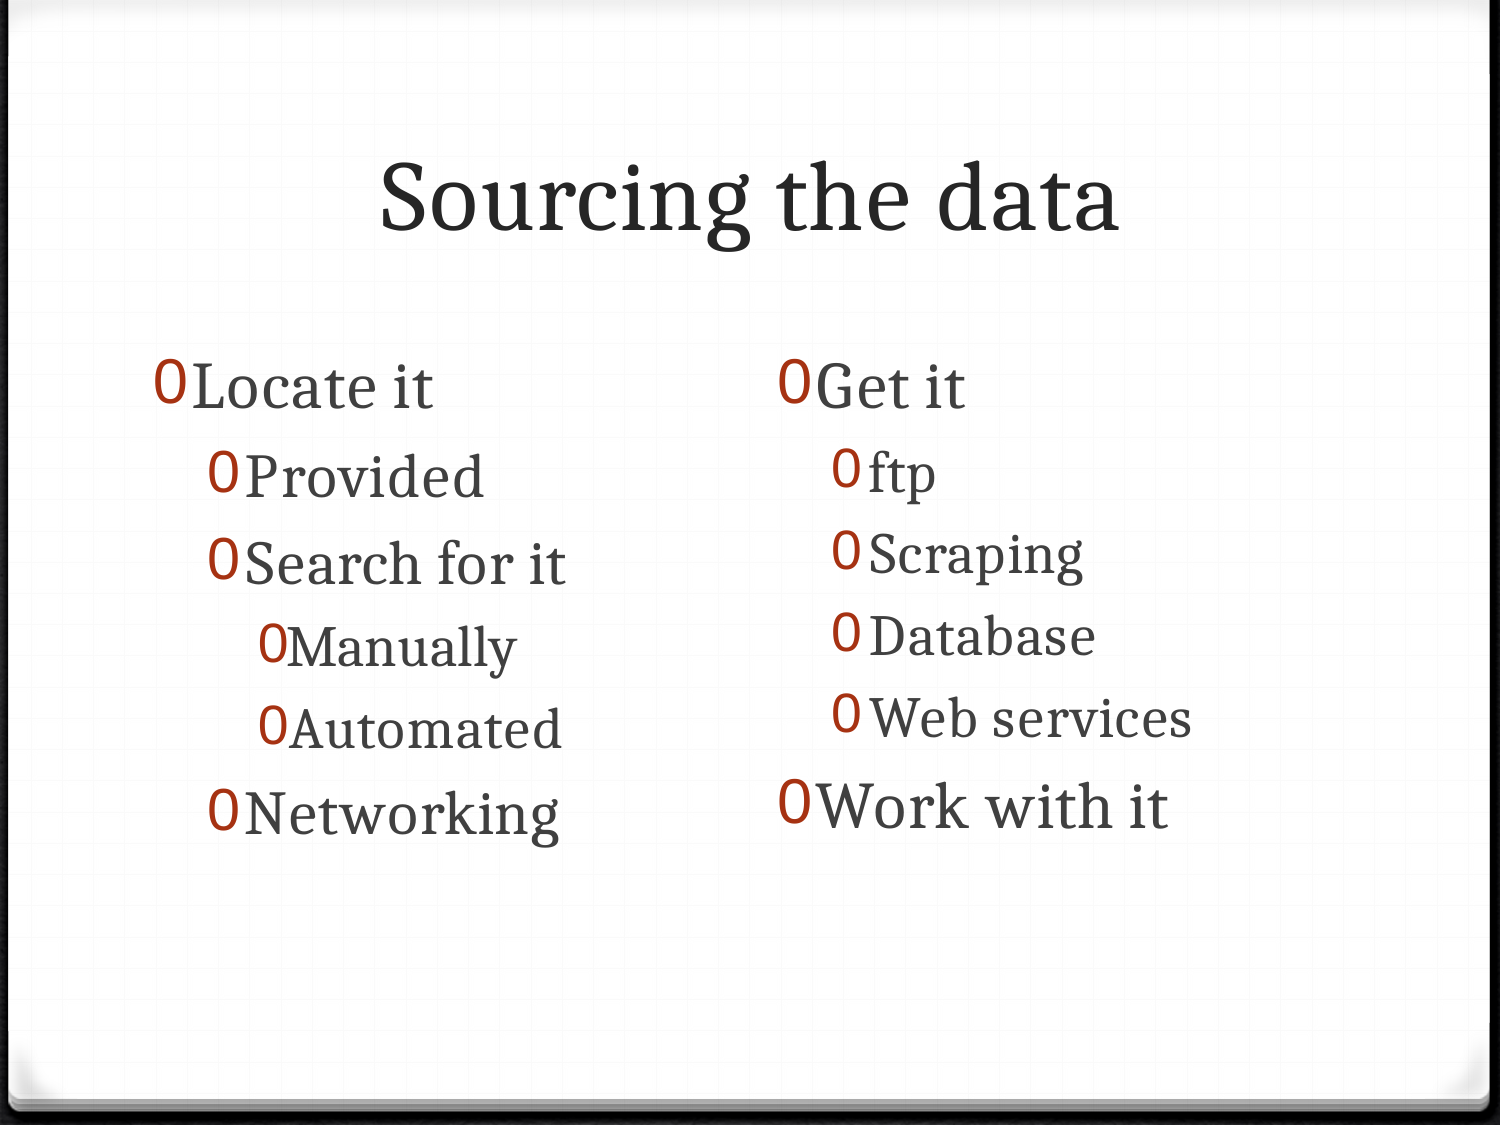

# Sourcing the data
Locate it
Provided
Search for it
Manually
Automated
Networking
Get it
ftp
Scraping
Database
Web services
Work with it